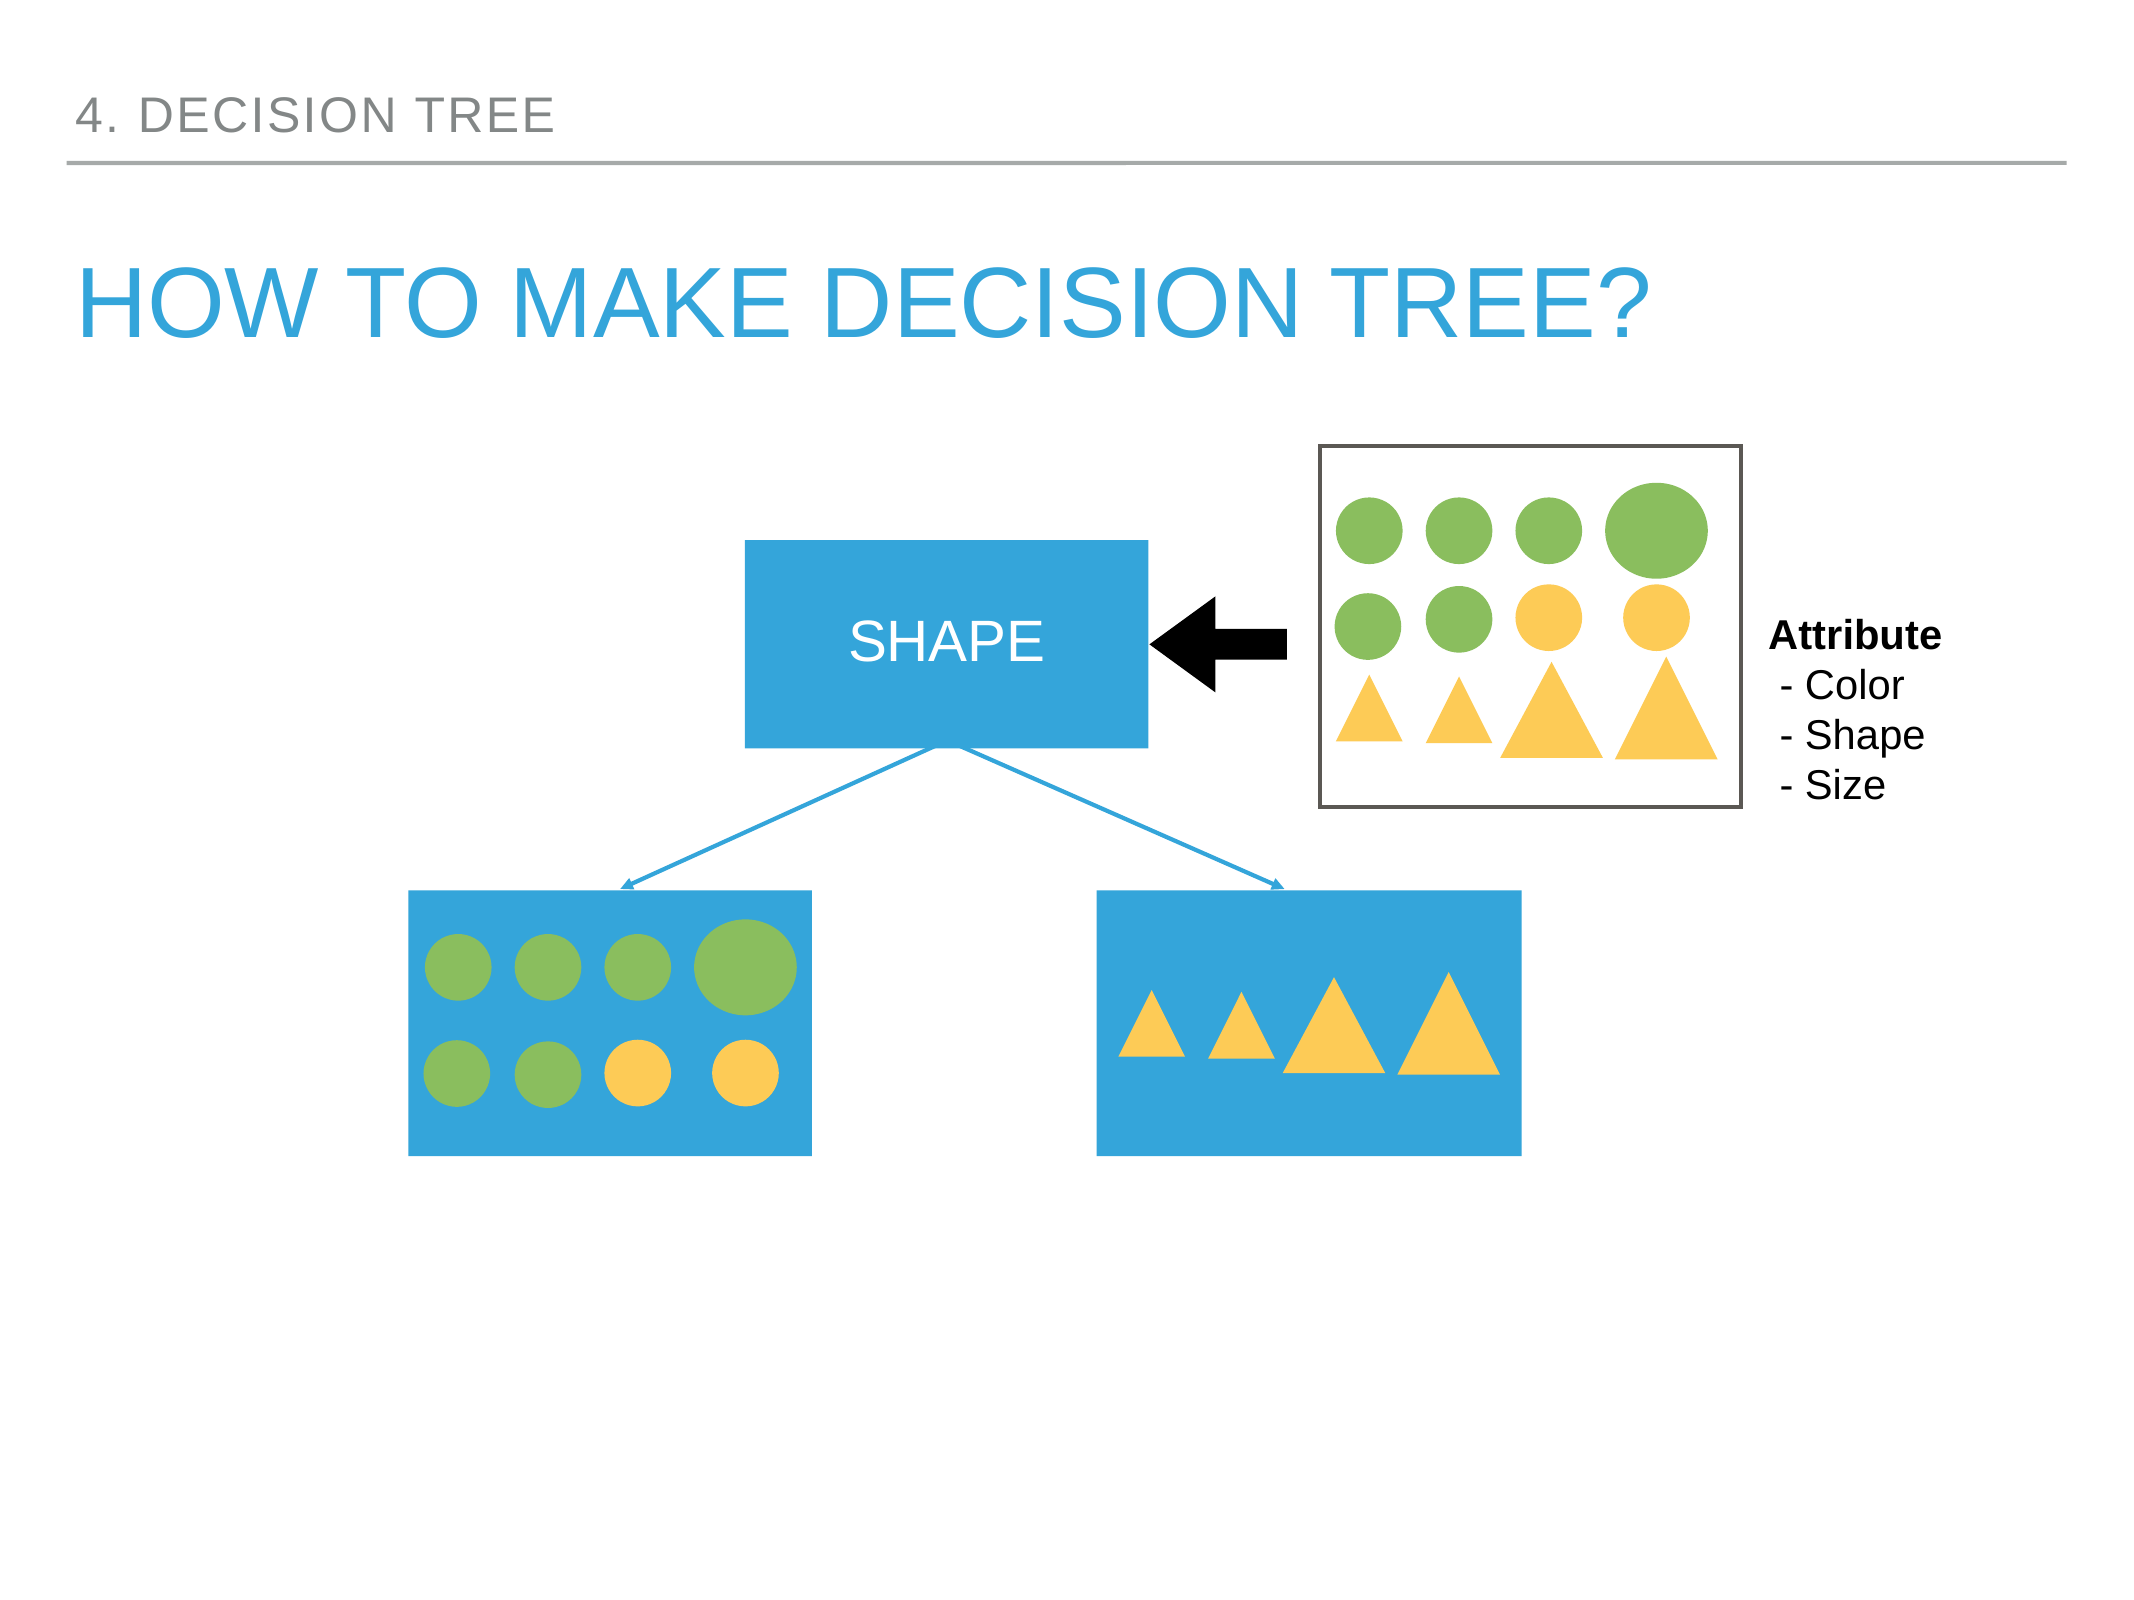

4. decision tree
# How to make decision tree?

shape

Attribute
 - Color
 - Shape
 - Size